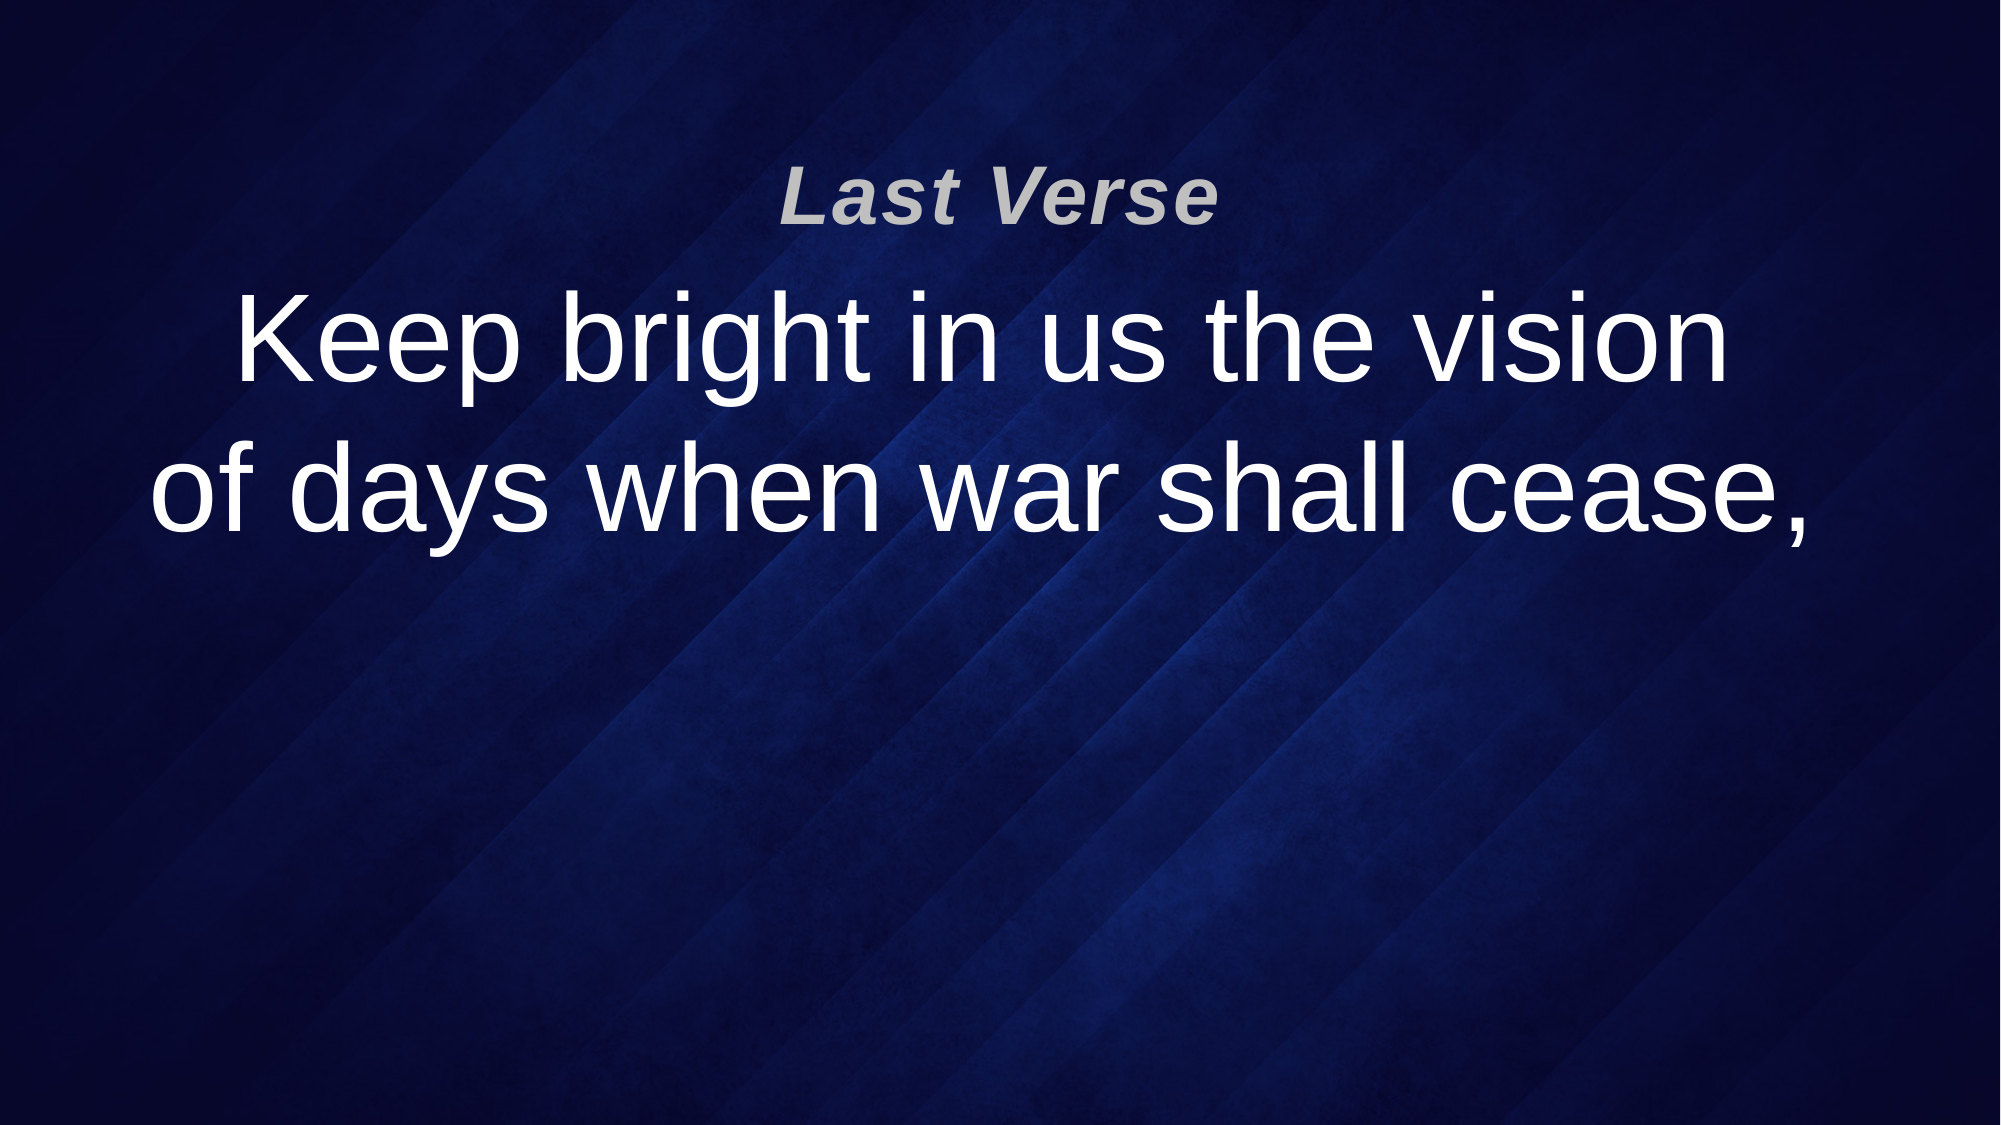

Last Verse
# Keep bright in us the vision of days when war shall cease,